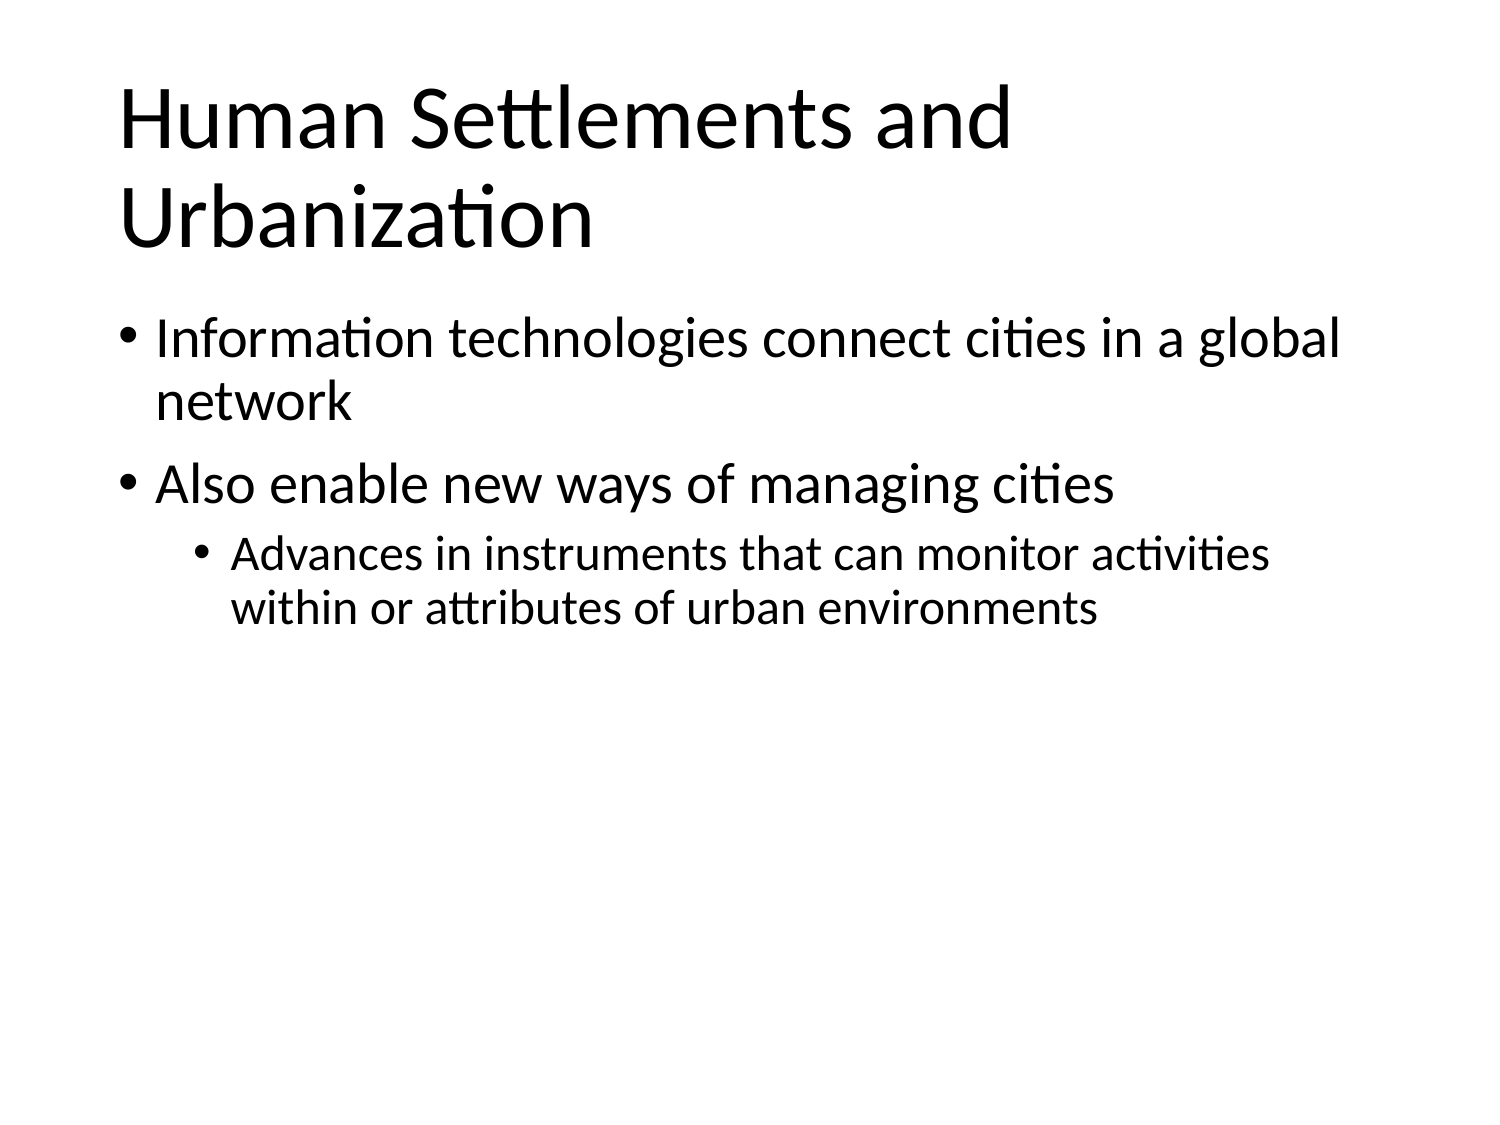

# Human Settlements and Urbanization
Information technologies connect cities in a global network
Also enable new ways of managing cities
Advances in instruments that can monitor activities within or attributes of urban environments